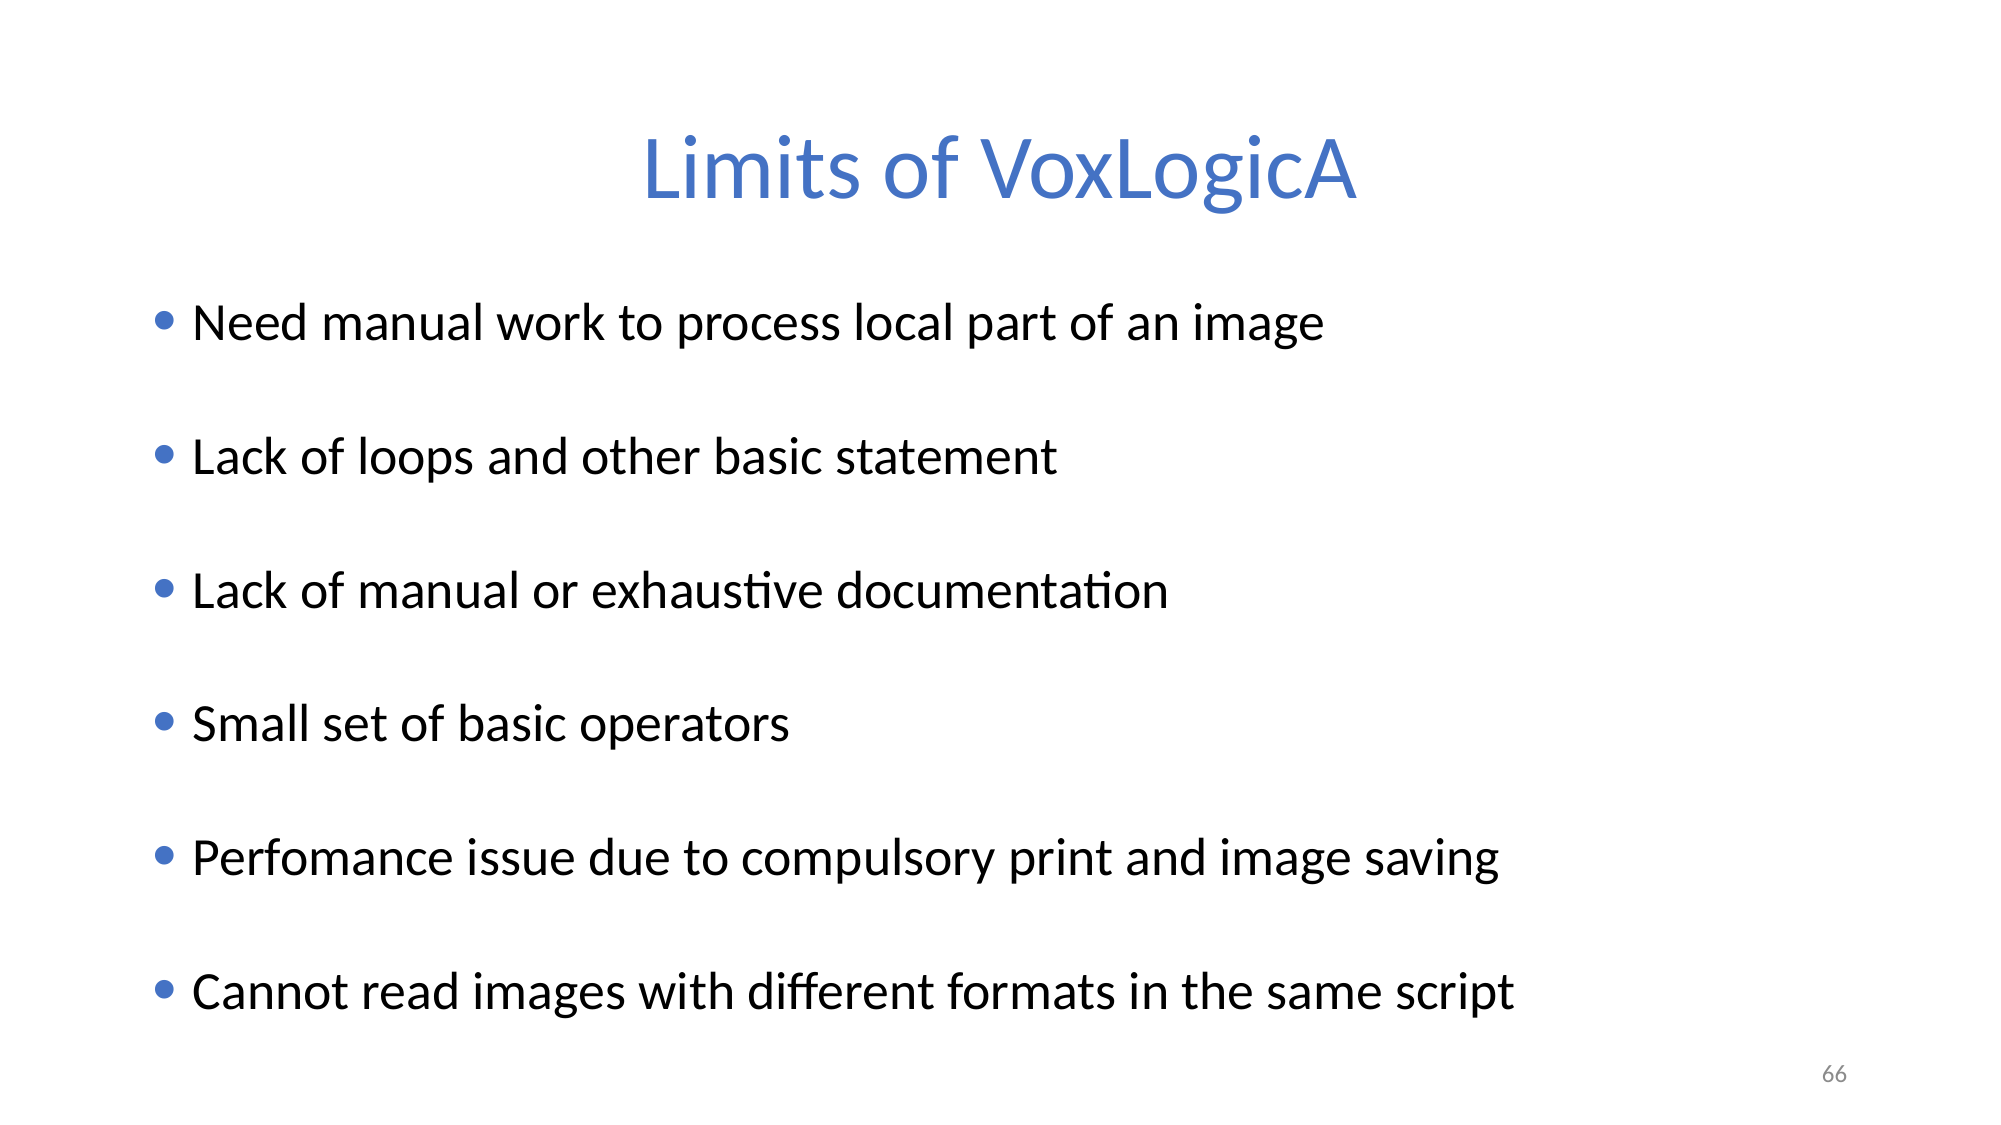

# Limits of VoxLogicA
Need manual work to process local part of an image

Lack of loops and other basic statement

Lack of manual or exhaustive documentation

Small set of basic operators

Perfomance issue due to compulsory print and image saving

Cannot read images with different formats in the same script

66